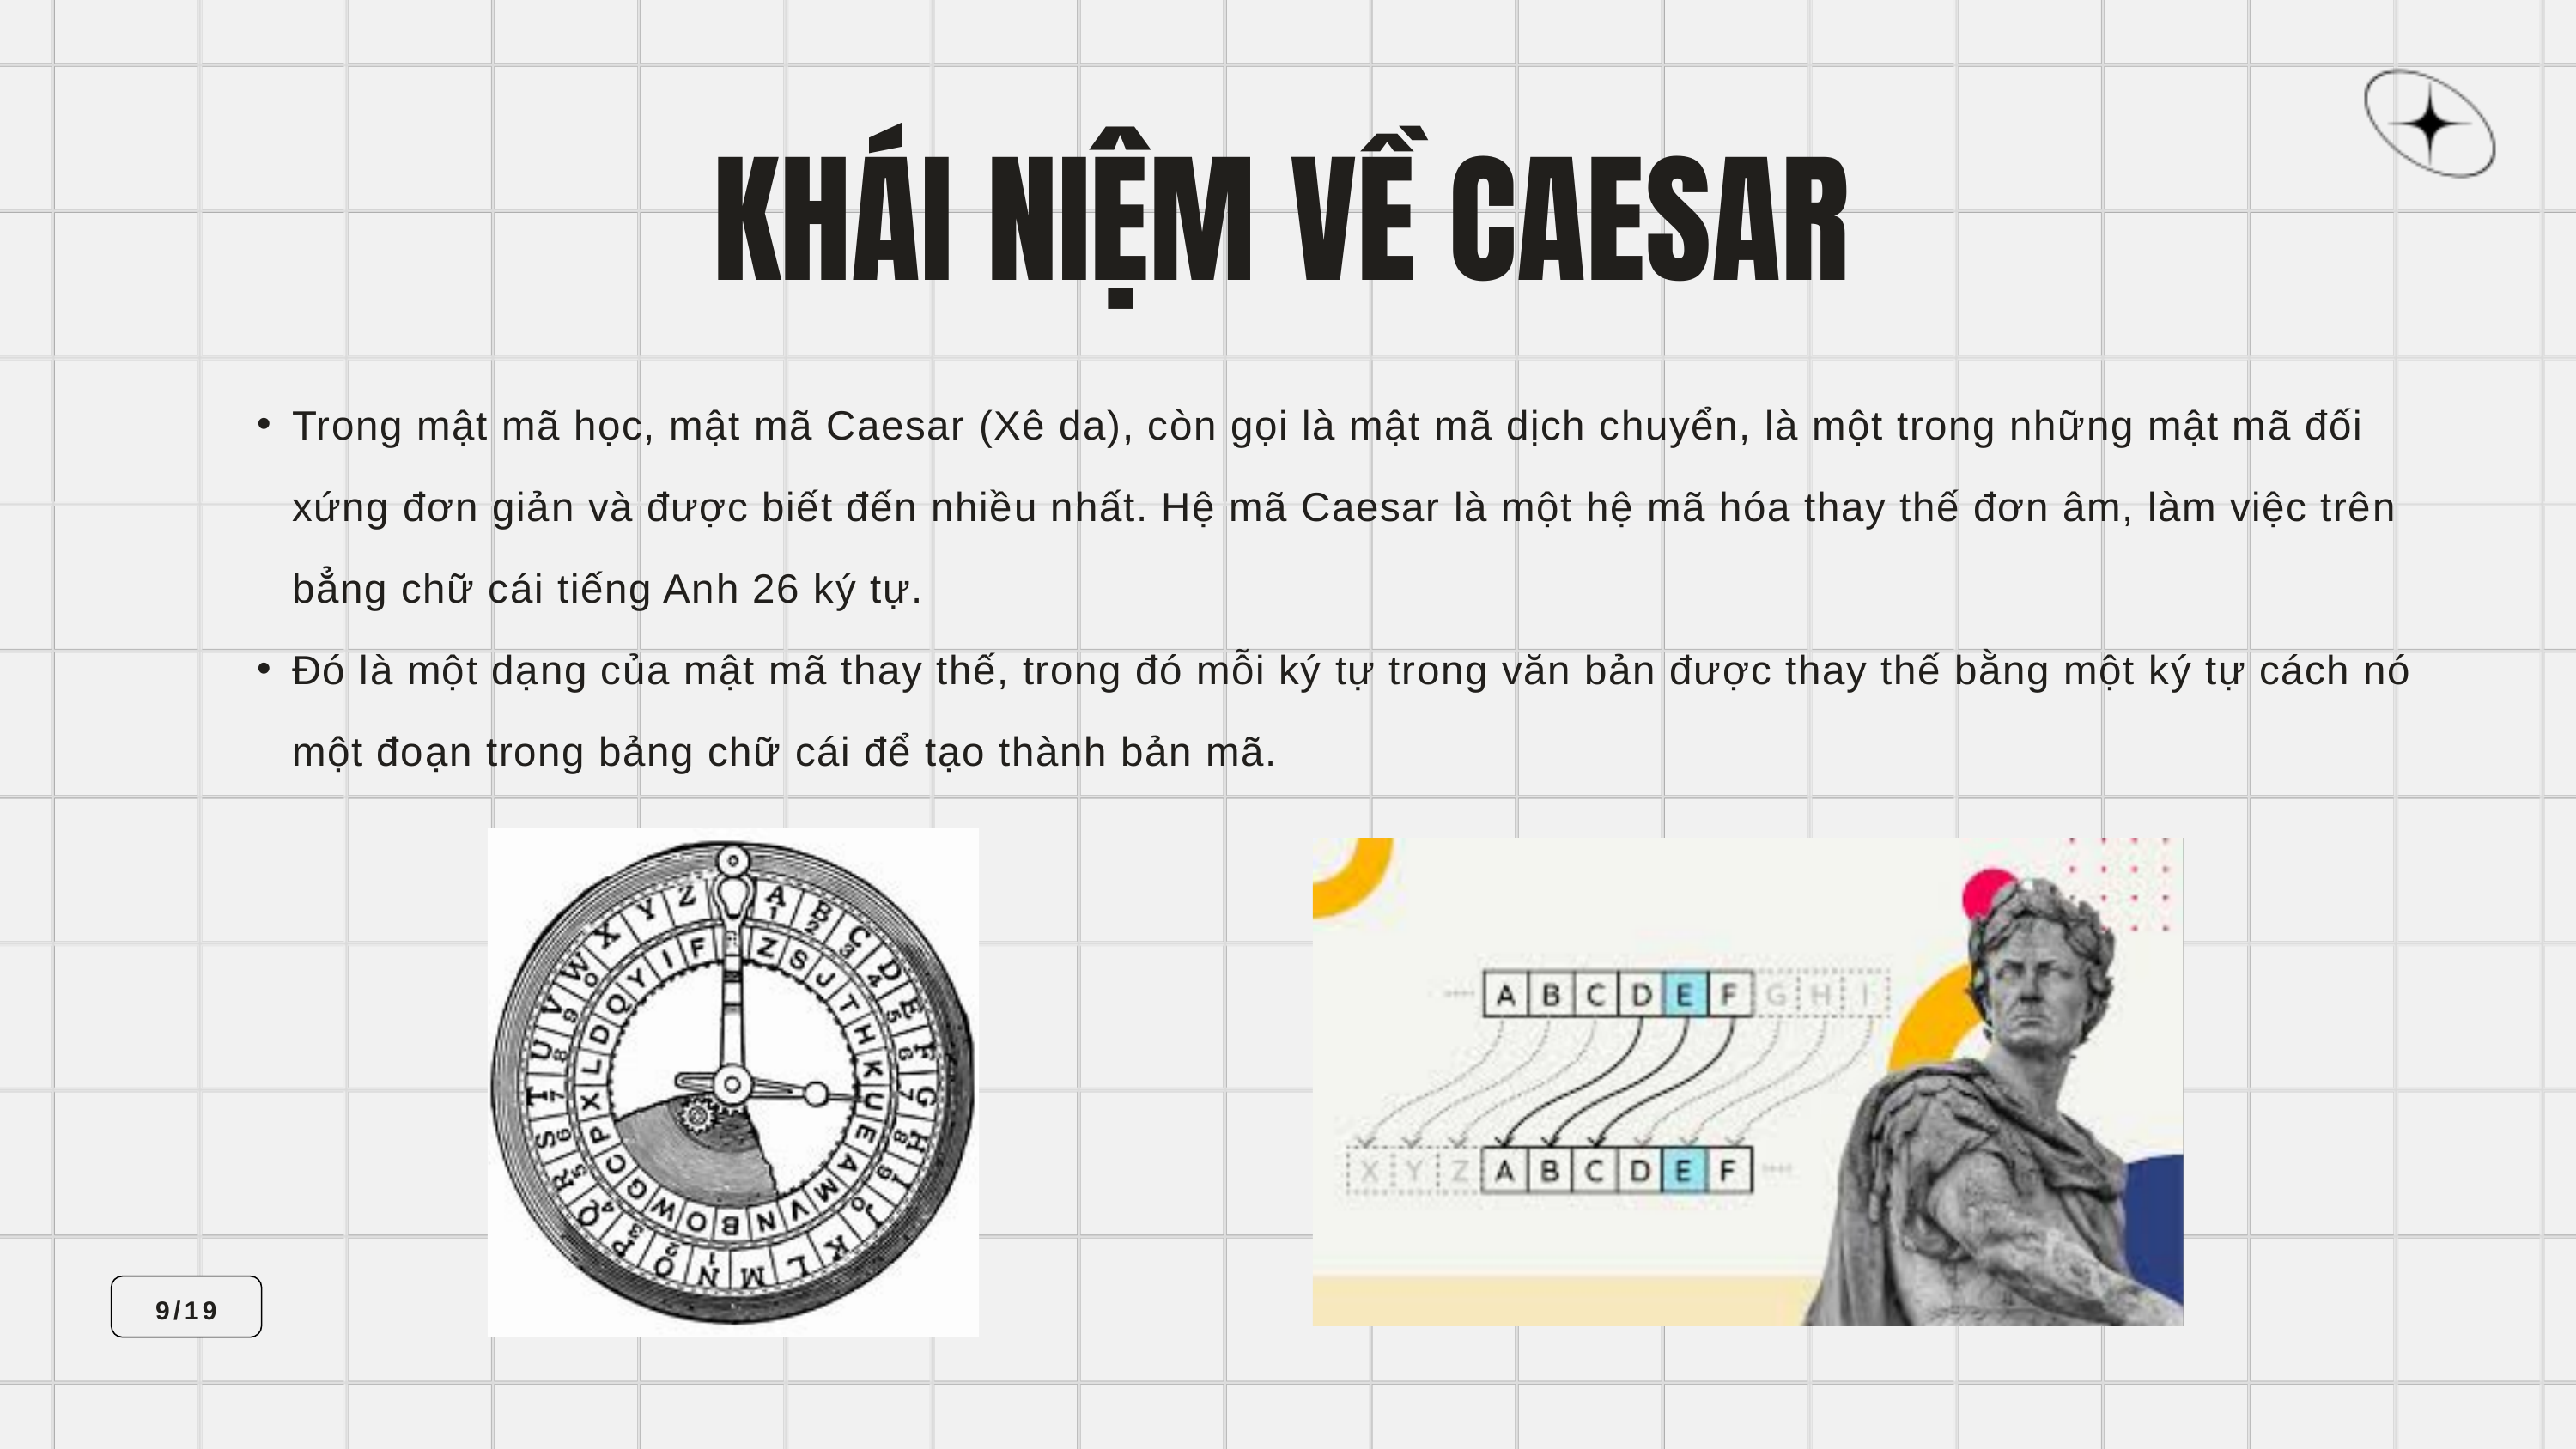

KHÁI NIỆM VỀ CAESAR

Trong mật mã học, mật mã Caesar (Xê da), còn gọi là mật mã dịch chuyển, là một trong những mật mã đối xứng đơn giản và được biết đến nhiều nhất. Hệ mã Caesar là một hệ mã hóa thay thế đơn âm, làm việc trên bẳng chữ cái tiếng Anh 26 ký tự.
Đó là một dạng của mật mã thay thế, trong đó mỗi ký tự trong văn bản được thay thế bằng một ký tự cách nó một đoạn trong bảng chữ cái để tạo thành bản mã.

9/19